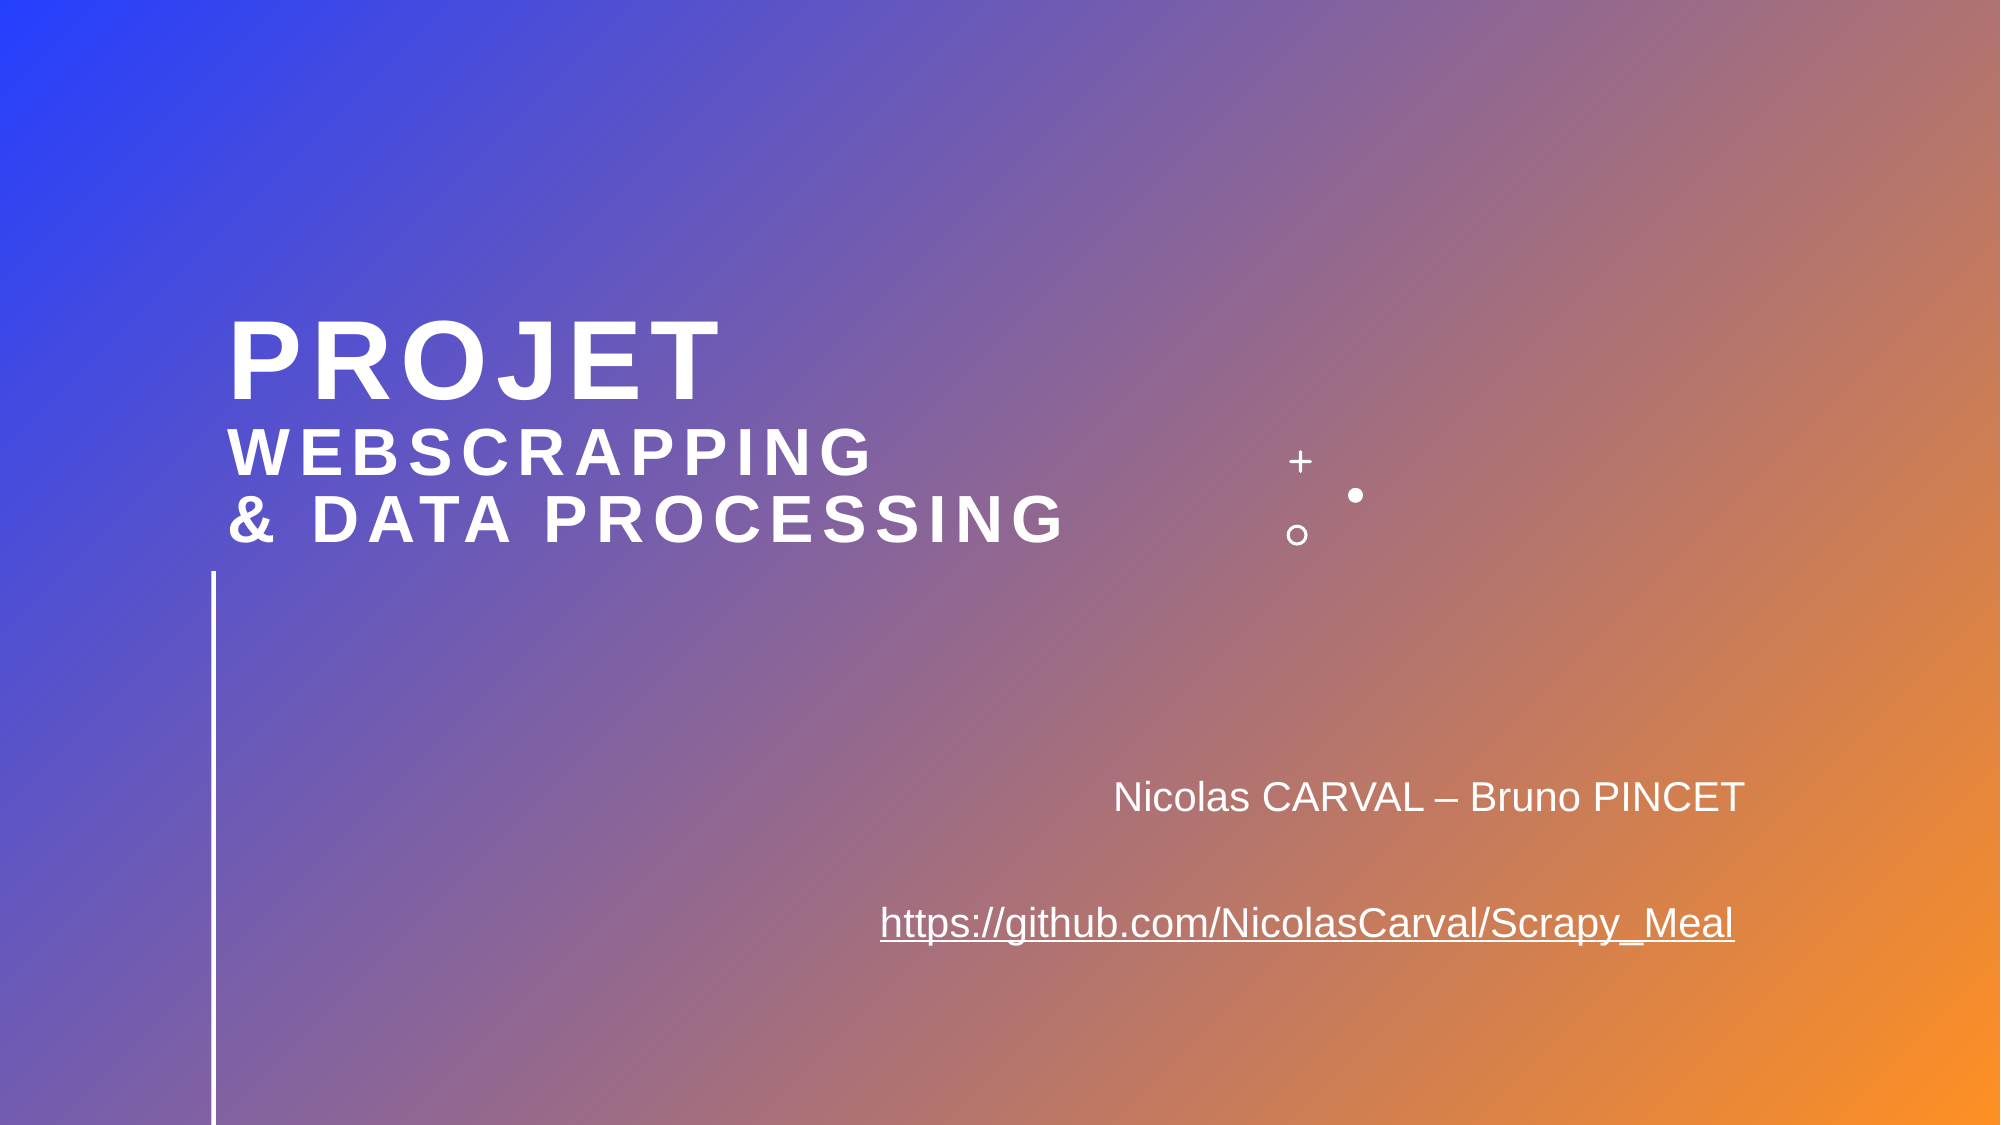

# Projet  Webscrapping & data processing
Nicolas CARVAL – Bruno PINCET

https://github.com/NicolasCarval/Scrapy_Meal